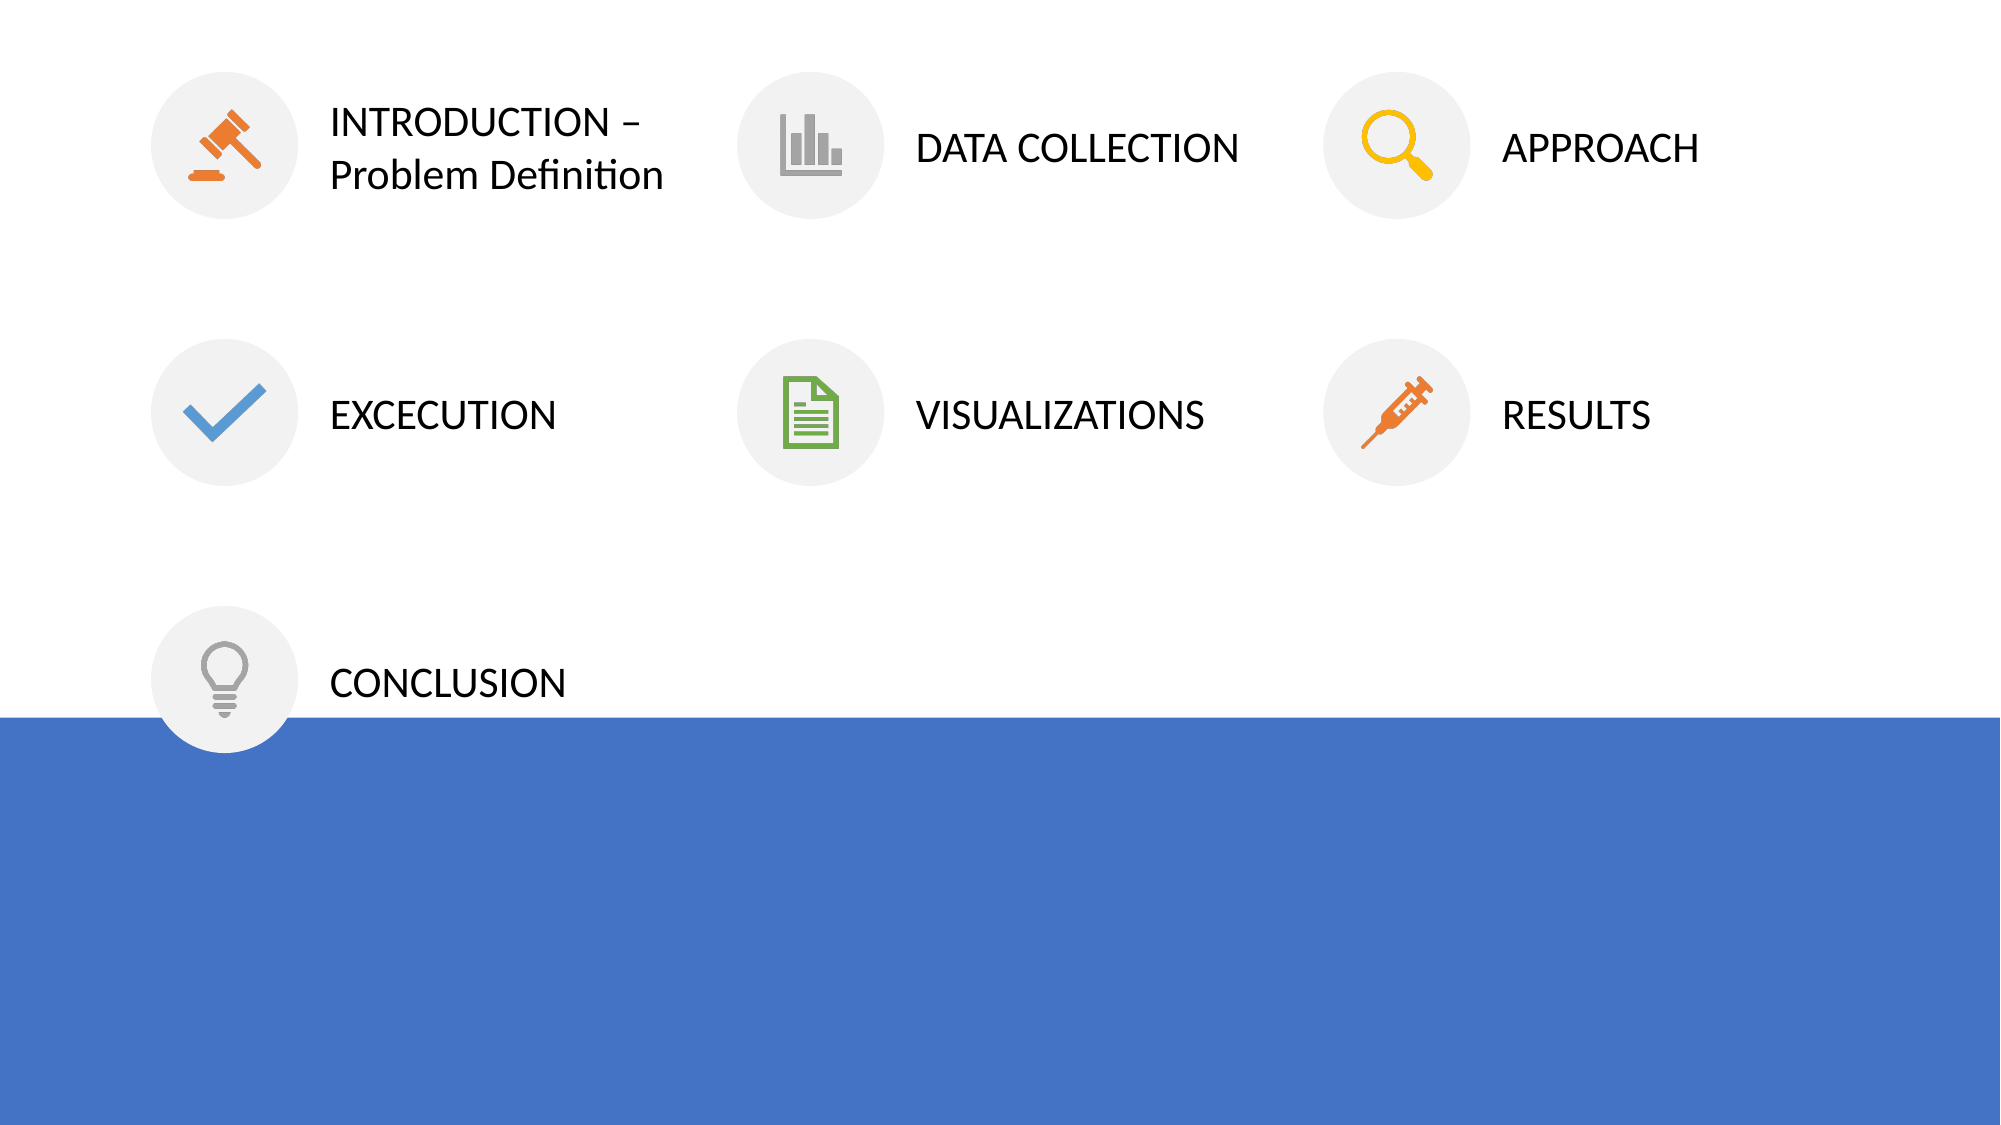

INTRODUCTION – Problem Definition
DATA COLLECTION
APPROACH
EXCECUTION
VISUALIZATIONS
RESULTS
CONCLUSION